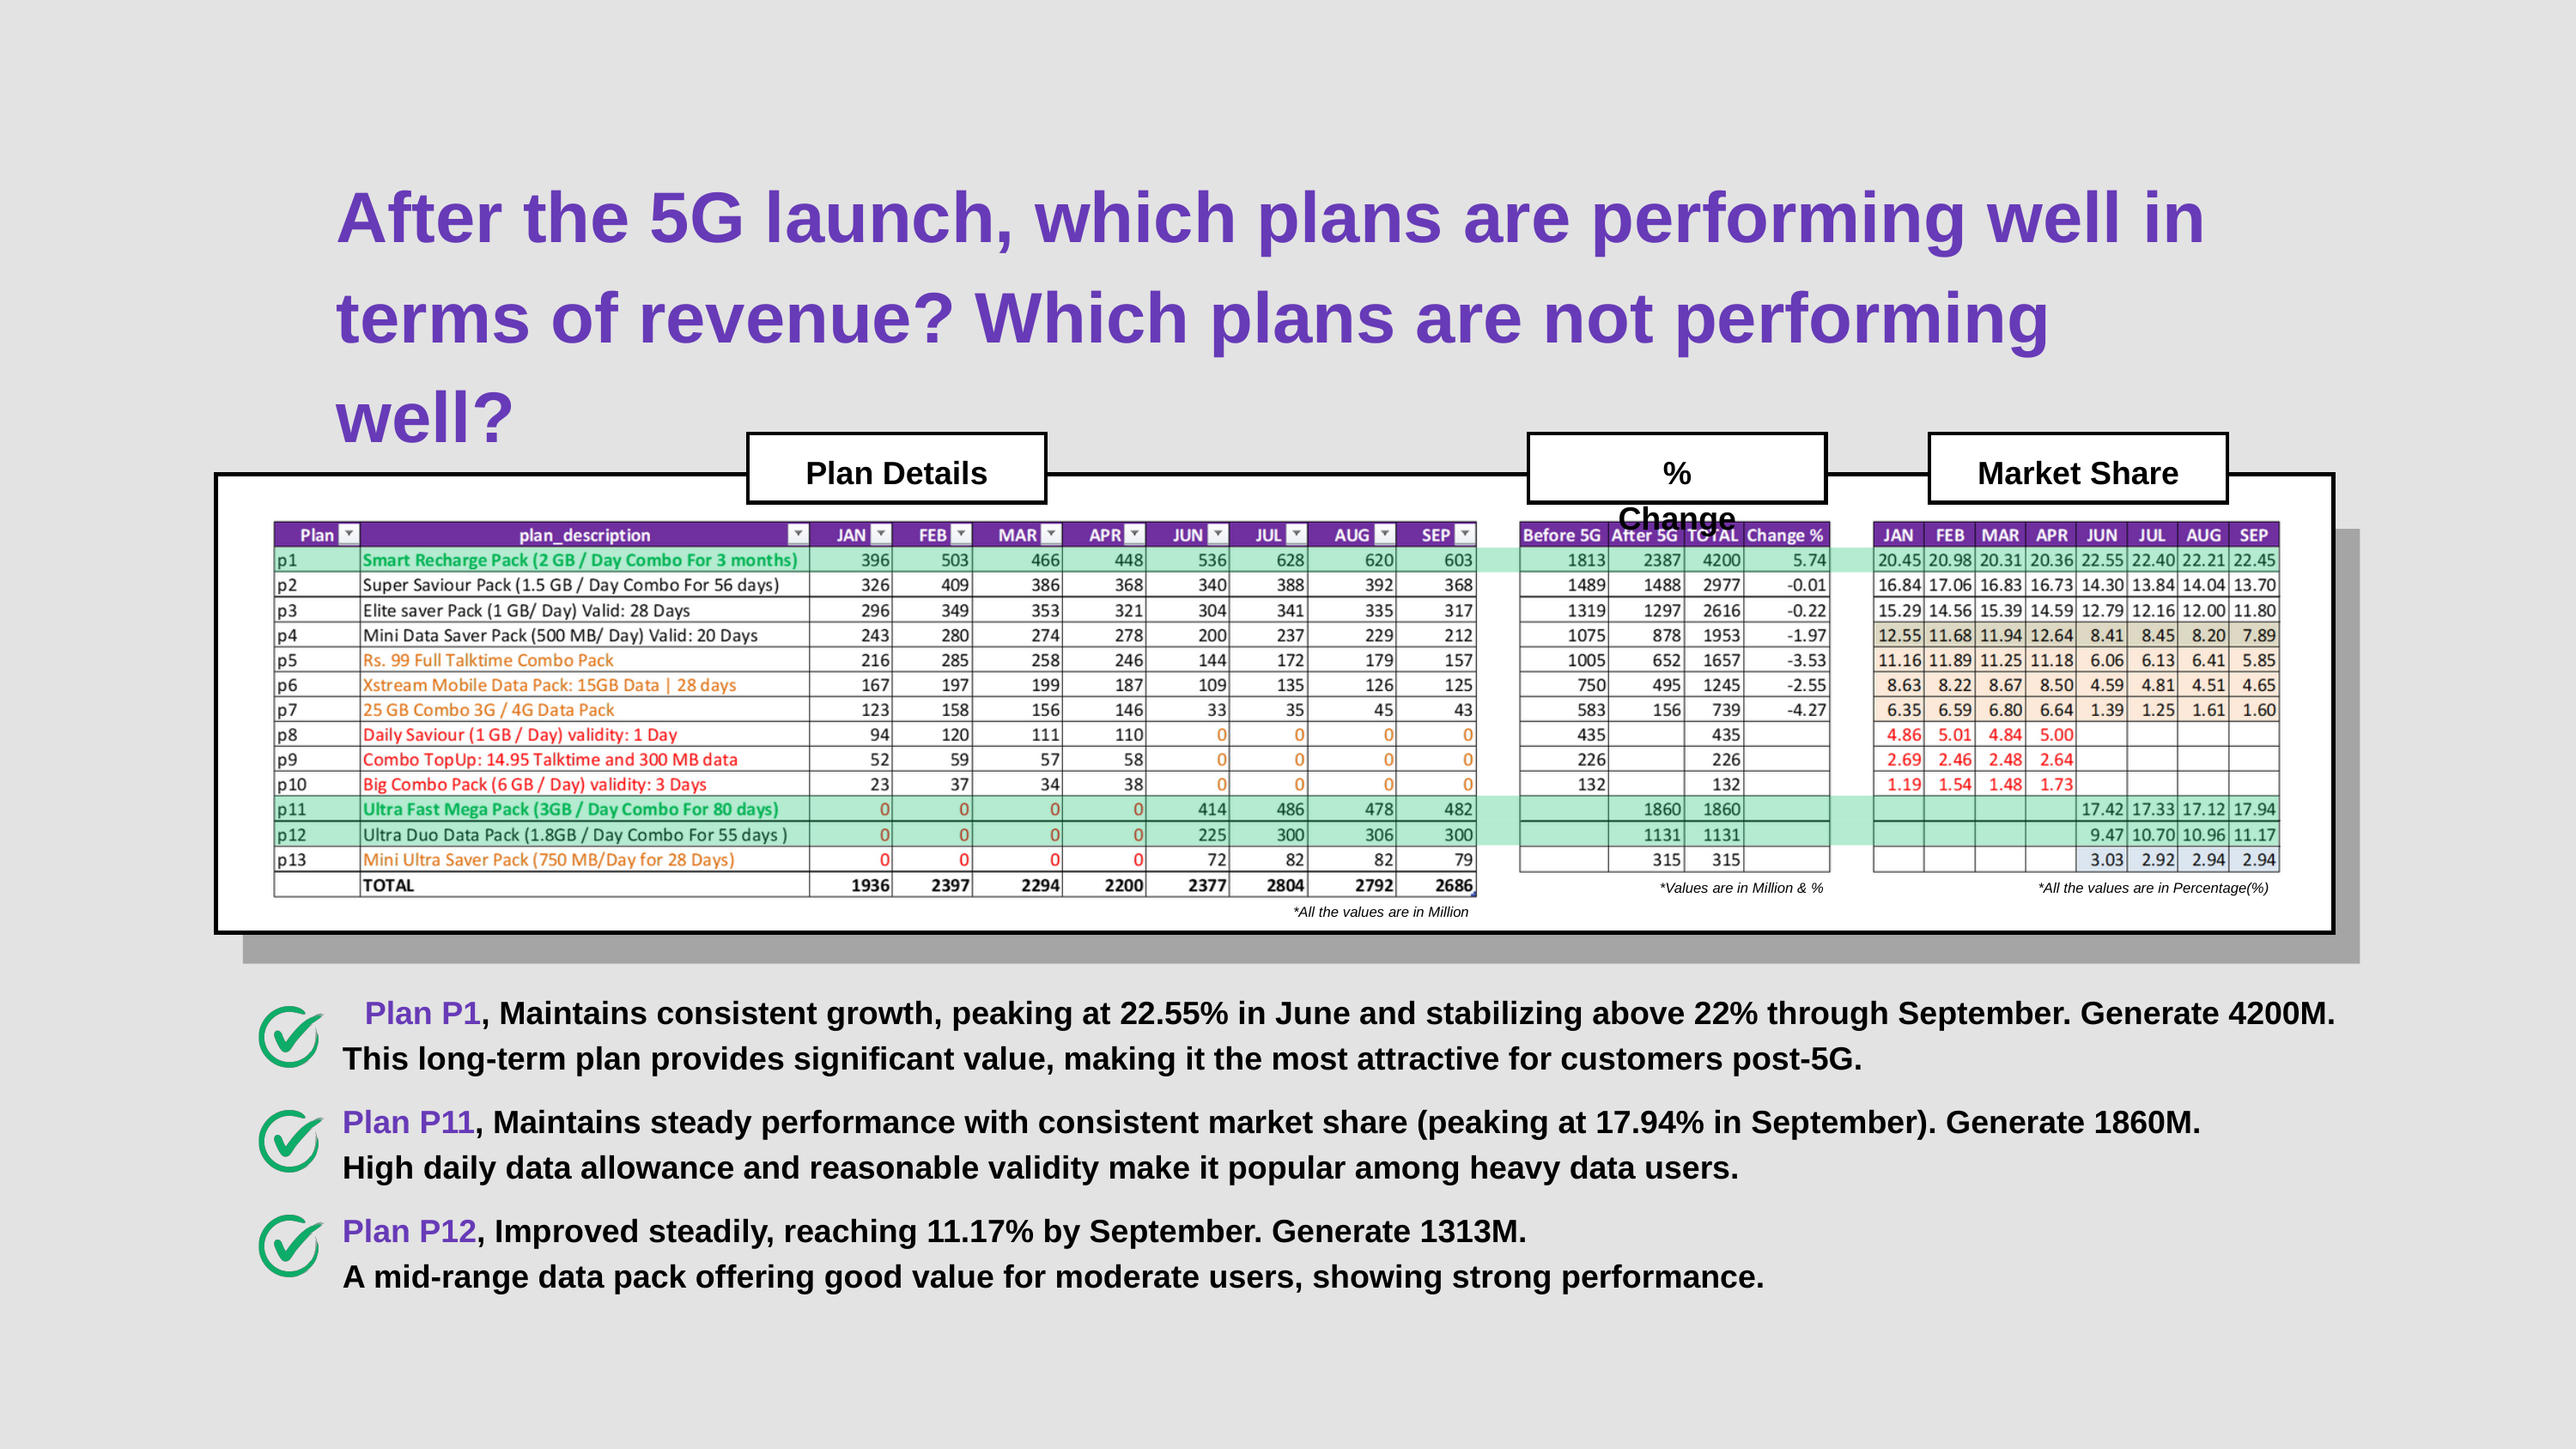

After the 5G launch, which plans are performing well in terms of revenue? Which plans are not performing well?

Plan Details
% Change
Market Share

*Values are in Million & %
*All the values are in Percentage(%)
*All the values are in Million

Plan P1, Maintains consistent growth, peaking at 22.55% in June and stabilizing above 22% through September. Generate 4200M.
This long-term plan provides significant value, making it the most attractive for customers post-5G.

Plan P11, Maintains steady performance with consistent market share (peaking at 17.94% in September). Generate 1860M.
High daily data allowance and reasonable validity make it popular among heavy data users.

Plan P12, Improved steadily, reaching 11.17% by September. Generate 1313M.
A mid-range data pack offering good value for moderate users, showing strong performance.